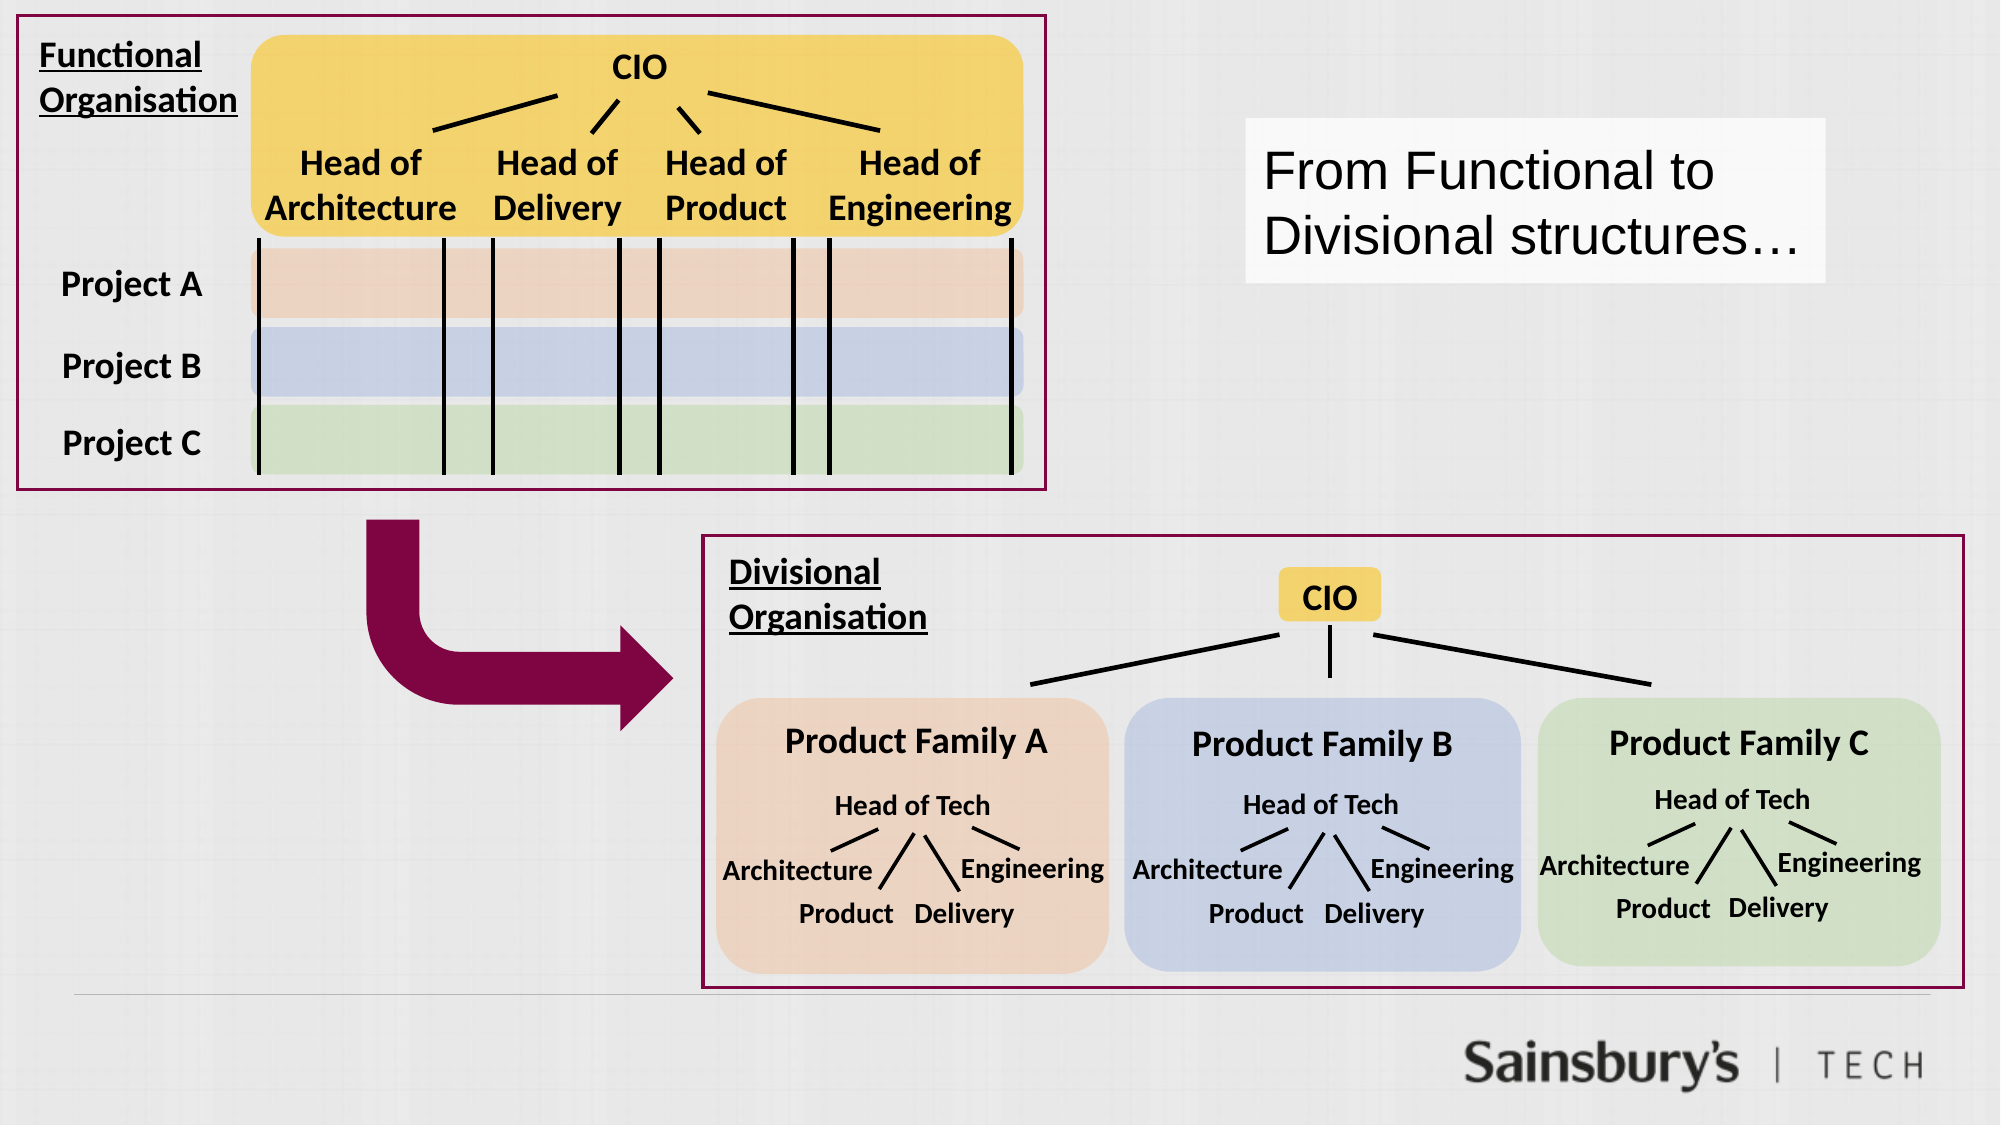

Functional Organisation

CIO
Head of Engineering
Head of Architecture
Head of Delivery
Head of Product

Project A

Project B

Project C
From Functional to Divisional structures…

Divisional Organisation
CIO

Product Family A
Product Family C
Product Family B
Head of Tech
Engineering
Architecture
Delivery
Product
Head of Tech
Engineering
Architecture
Product
Delivery
Head of Tech
Engineering
Architecture
Product
Delivery